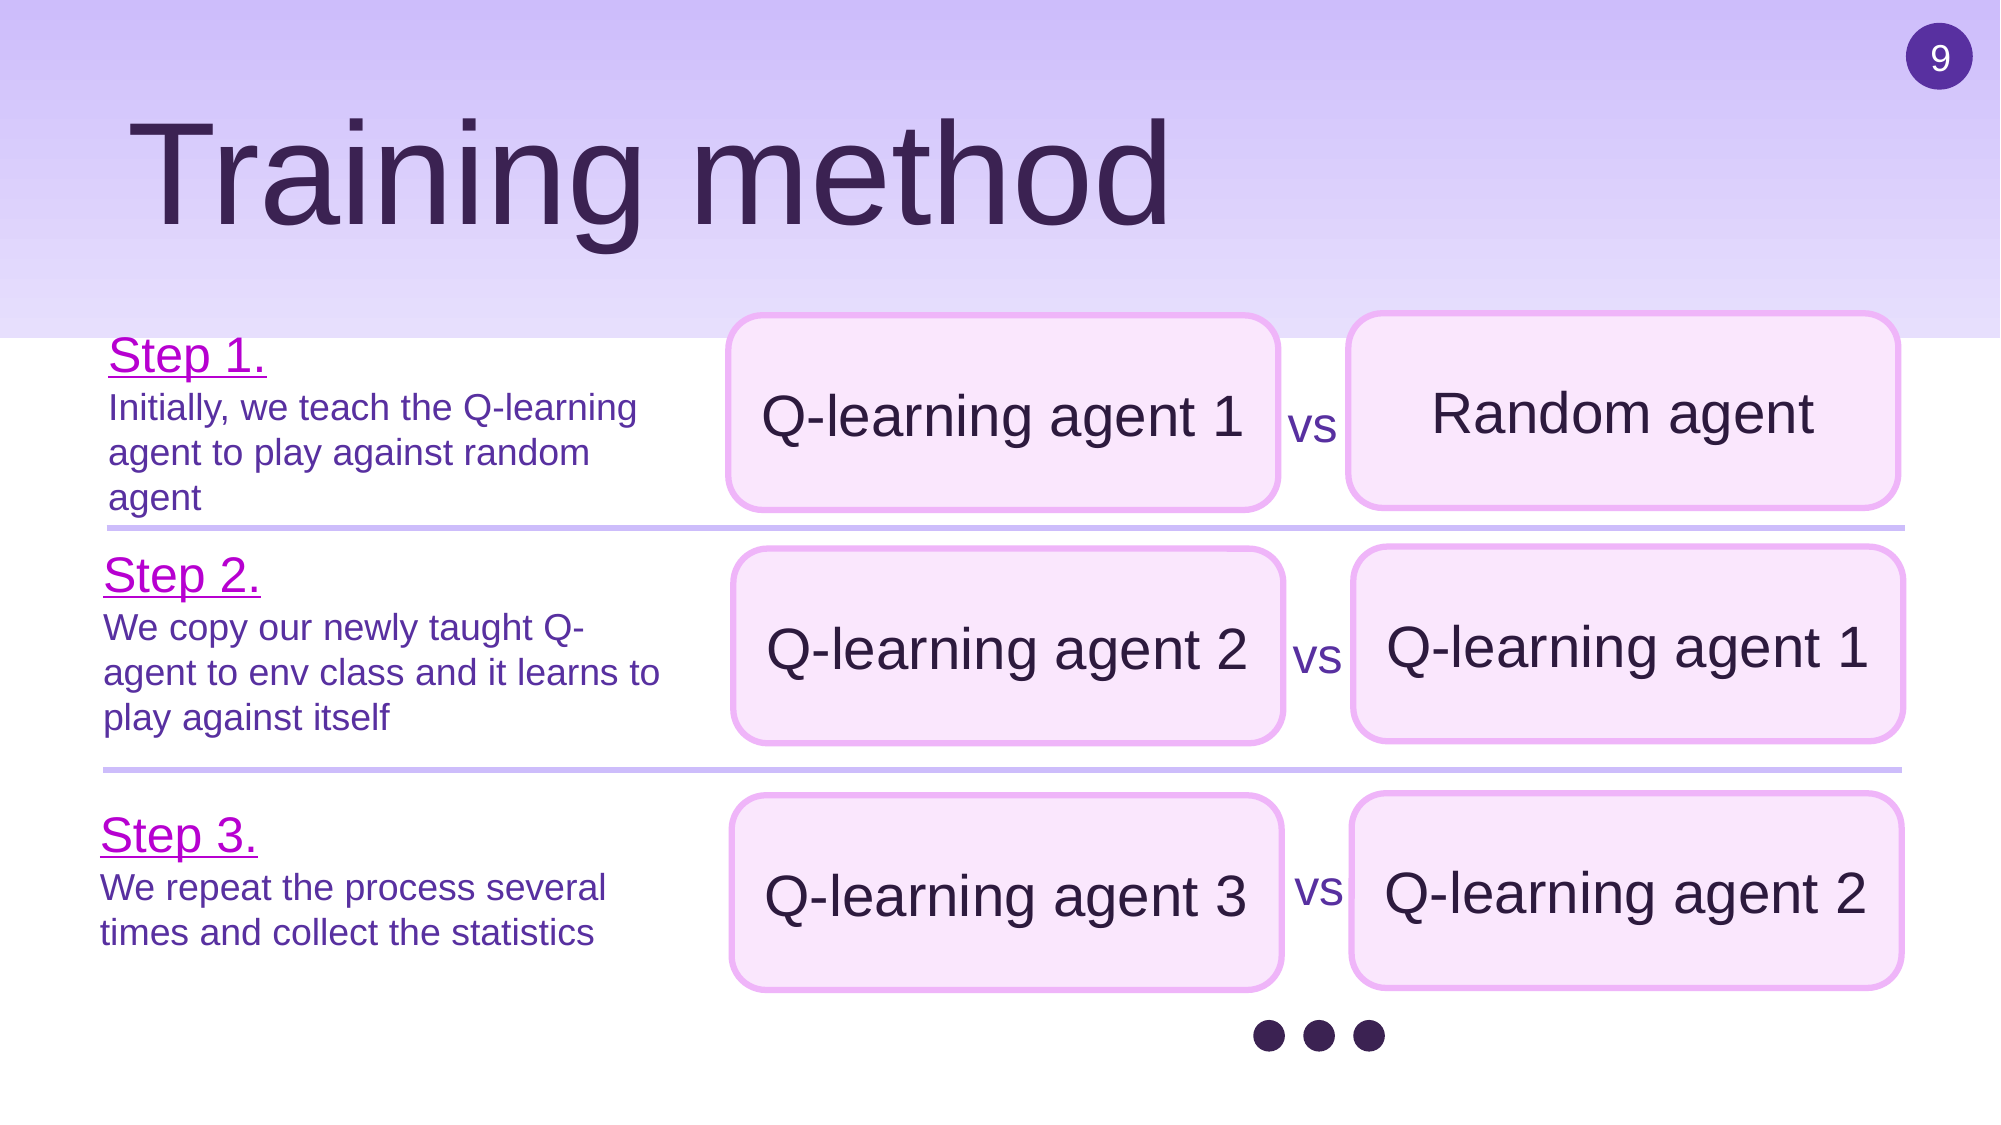

9
# Training method
Random agent
Q-learning agent 1
Step 1.
Initially, we teach the Q-learning agent to play against random agent
vs
Step 2.
We copy our newly taught Q-agent to env class and it learns to play against itself
Q-learning agent 1
Q-learning agent 2
vs
Q-learning agent 2
Q-learning agent 3
Step 3.
We repeat the process several times and collect the statistics
vs